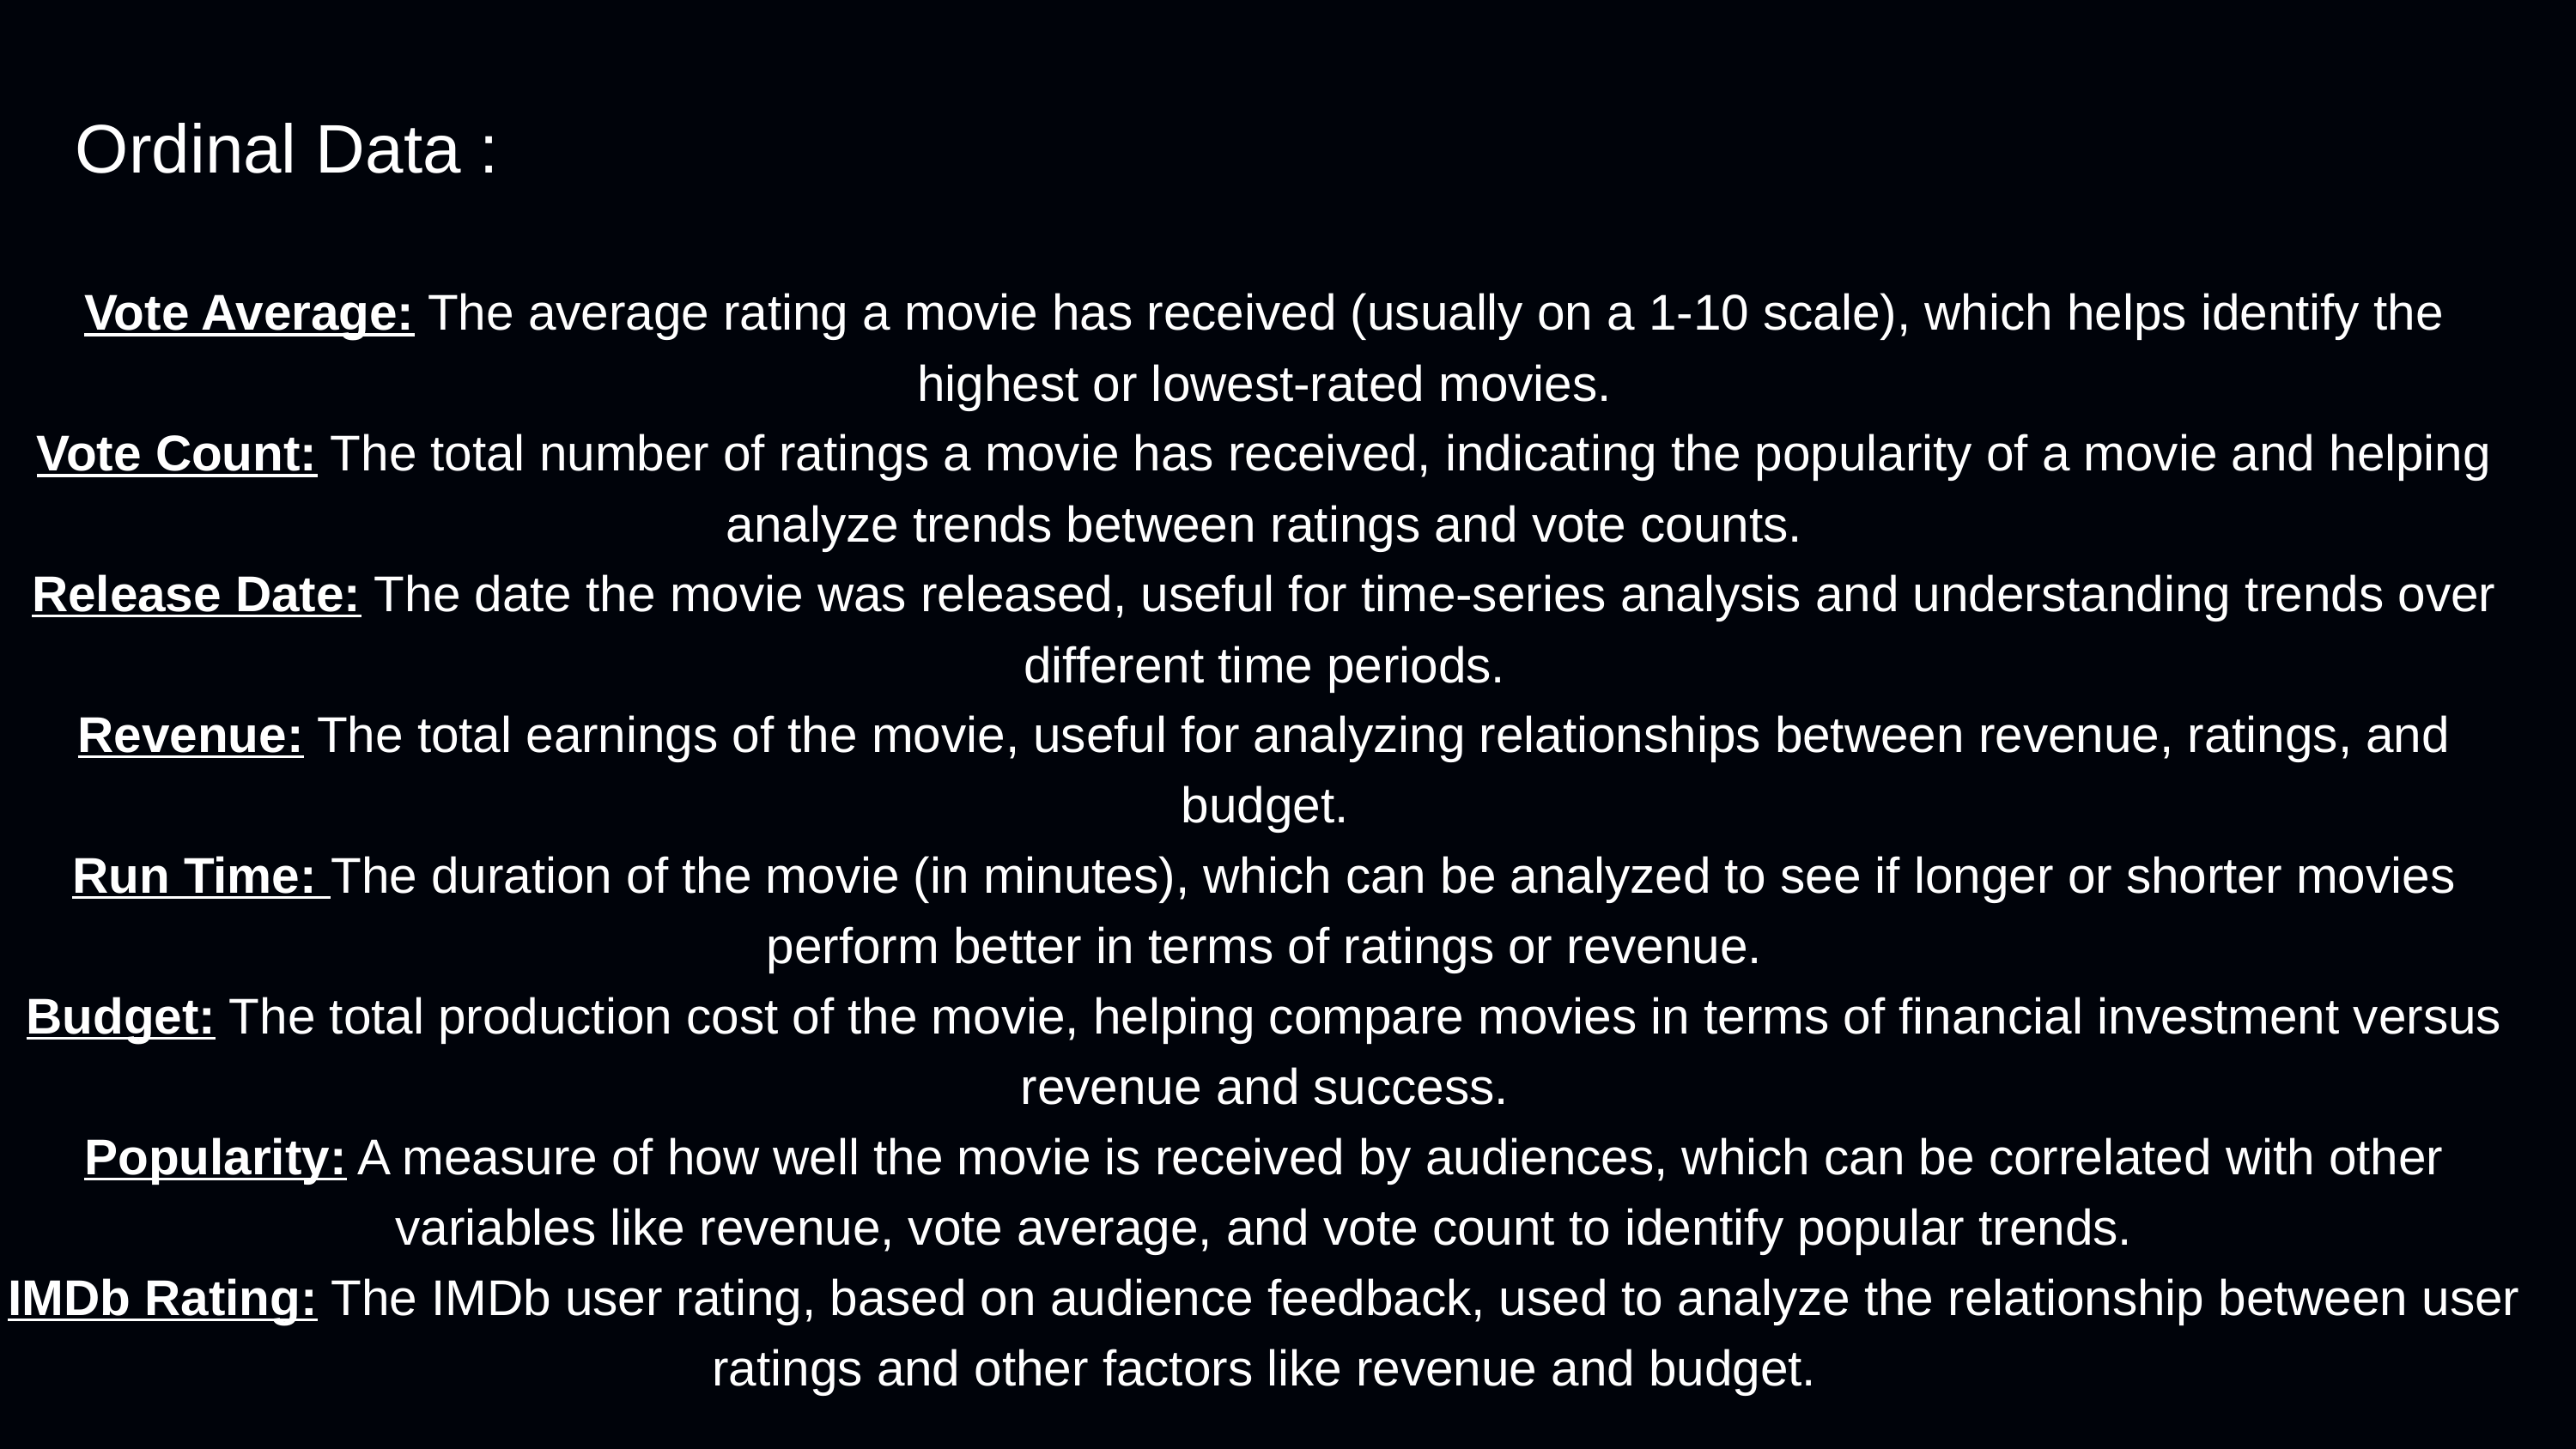

Ordinal Data :

Vote Average: The average rating a movie has received (usually on a 1-10 scale), which helps identify the highest or lowest-rated movies.
Vote Count: The total number of ratings a movie has received, indicating the popularity of a movie and helping analyze trends between ratings and vote counts.
Release Date: The date the movie was released, useful for time-series analysis and understanding trends over different time periods.
Revenue: The total earnings of the movie, useful for analyzing relationships between revenue, ratings, and budget.
Run Time: The duration of the movie (in minutes), which can be analyzed to see if longer or shorter movies perform better in terms of ratings or revenue.
Budget: The total production cost of the movie, helping compare movies in terms of financial investment versus revenue and success.
Popularity: A measure of how well the movie is received by audiences, which can be correlated with other variables like revenue, vote average, and vote count to identify popular trends.
IMDb Rating: The IMDb user rating, based on audience feedback, used to analyze the relationship between user ratings and other factors like revenue and budget.